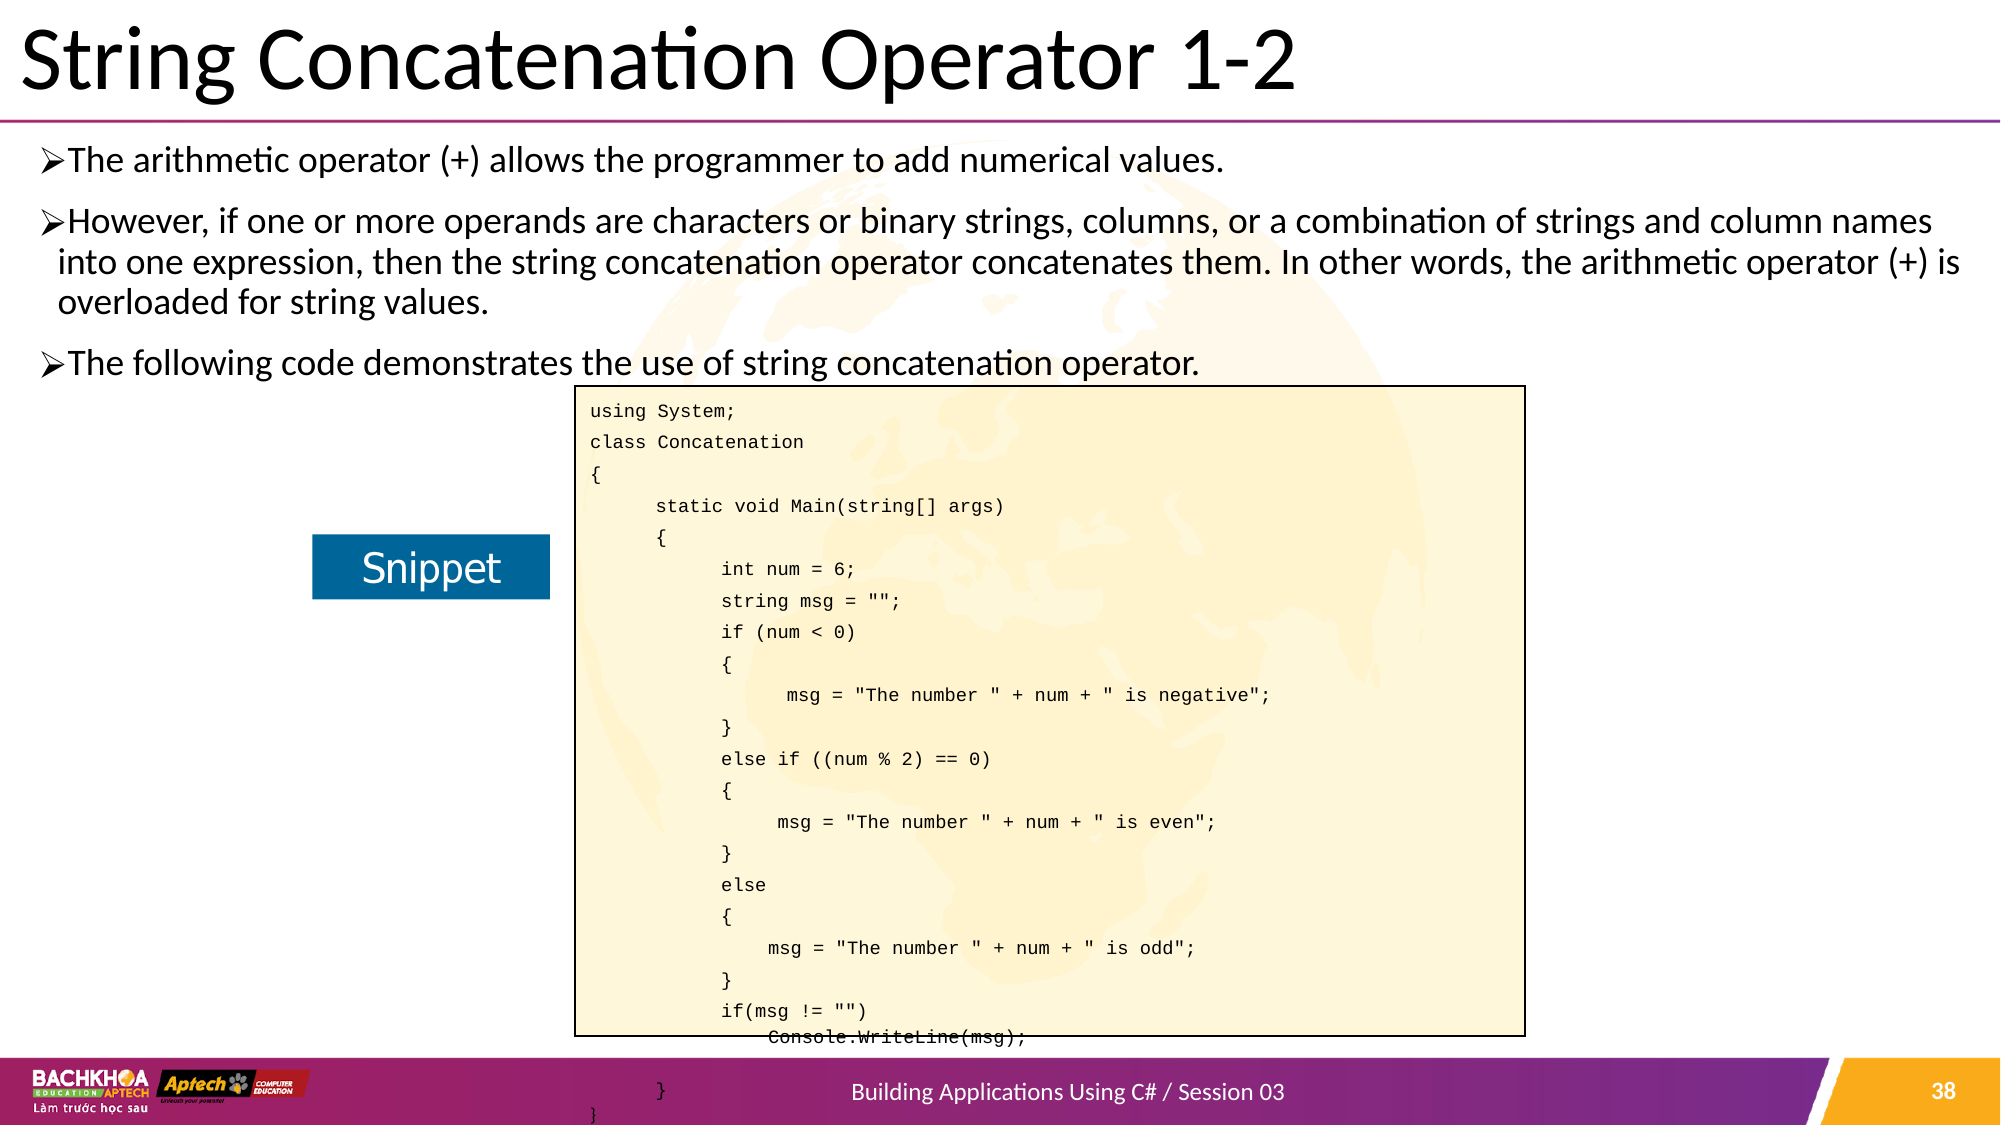

# String Concatenation Operator 1-2
The arithmetic operator (+) allows the programmer to add numerical values.
However, if one or more operands are characters or binary strings, columns, or a combination of strings and column names into one expression, then the string concatenation operator concatenates them. In other words, the arithmetic operator (+) is overloaded for string values.
The following code demonstrates the use of string concatenation operator.

using System;
class Concatenation
{
static void Main(string[] args)
{
int num = 6;
string msg = "";
if (num < 0)
{
msg = "The number " + num + " is negative";
}
else if ((num % 2) == 0)
{
msg = "The number " + num + " is even";
}
else
{
msg = "The number " + num + " is odd";
}
if(msg != "")
Console.WriteLine(msg);
}
}
Snippet
38
Building Applications Using C# / Session 03